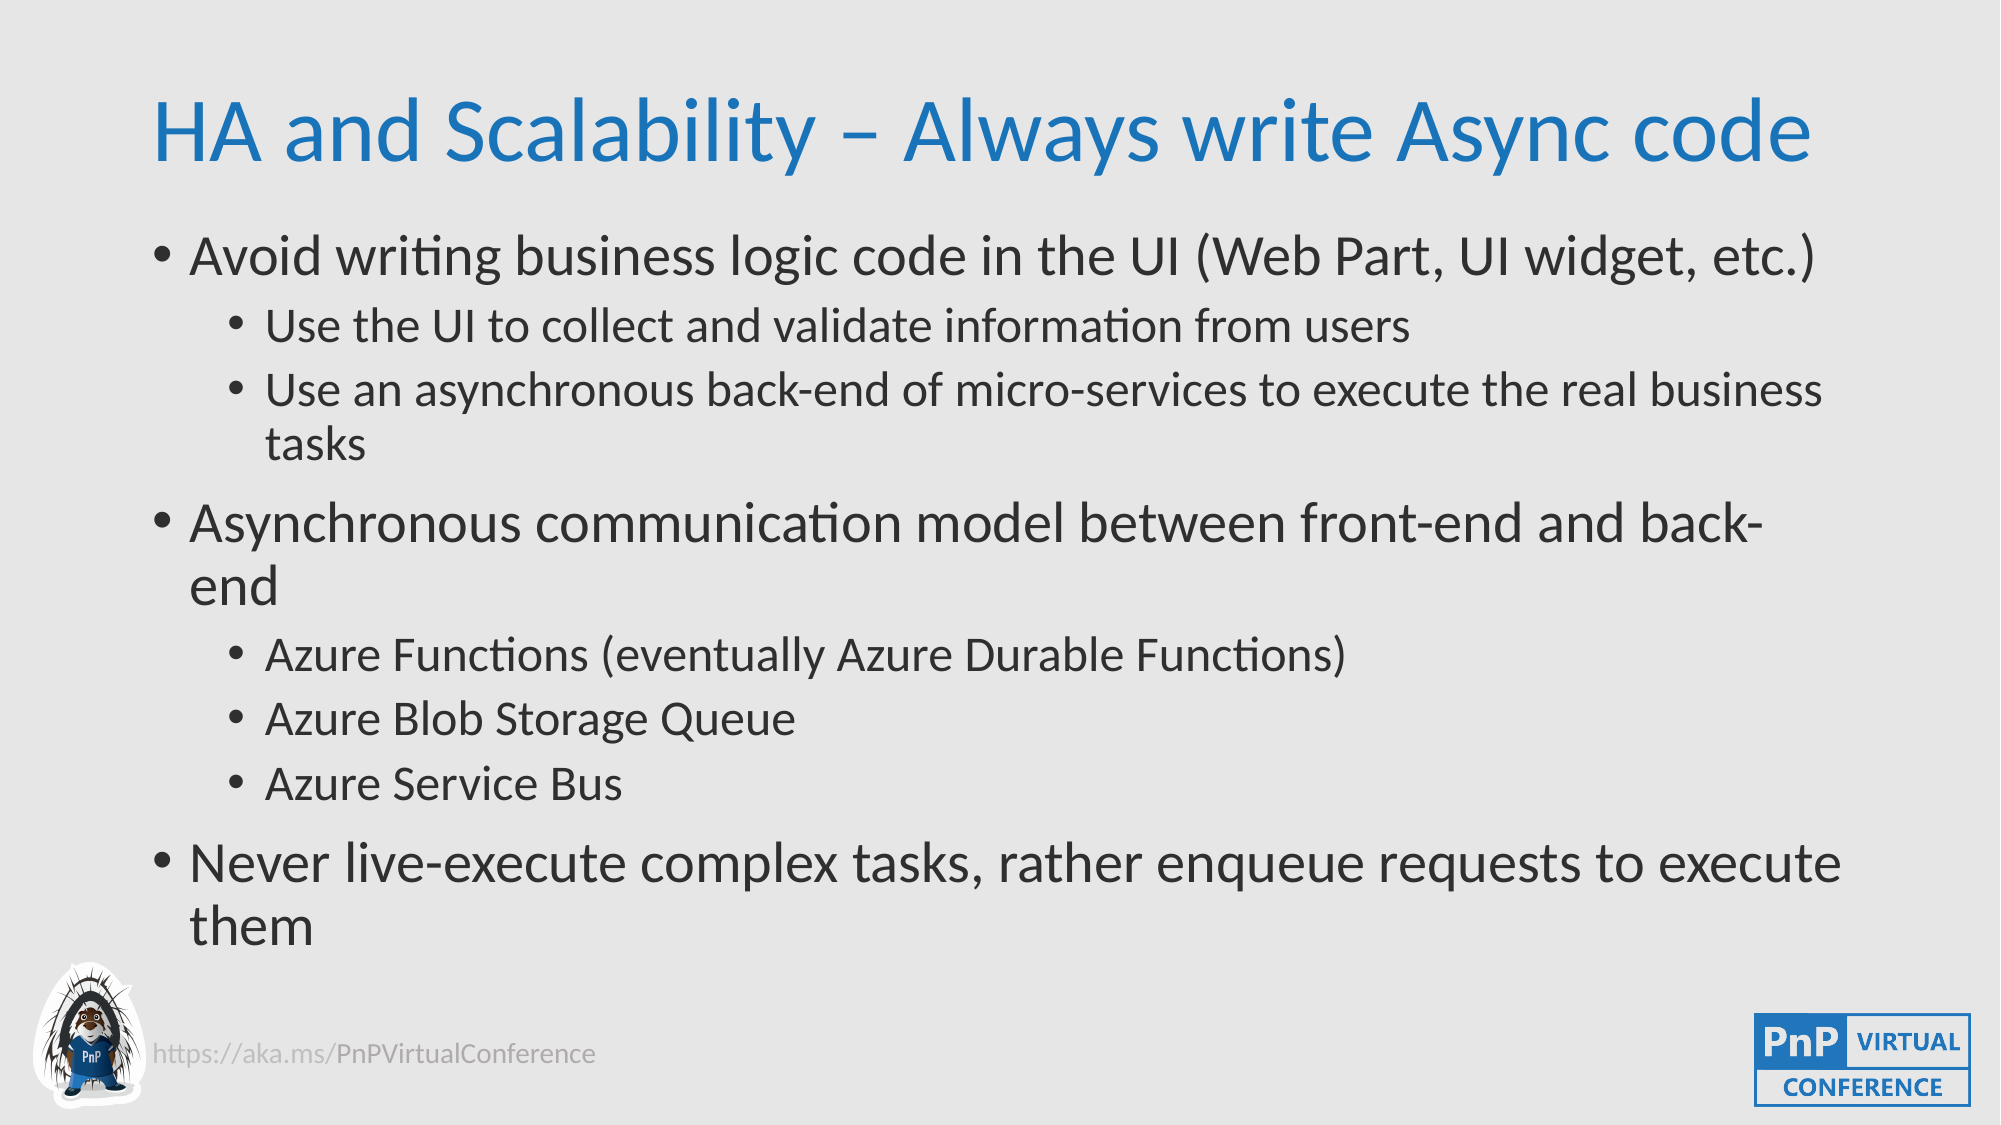

# HA and Scalability – Always write Async code
Avoid writing business logic code in the UI (Web Part, UI widget, etc.)
Use the UI to collect and validate information from users
Use an asynchronous back-end of micro-services to execute the real business tasks
Asynchronous communication model between front-end and back-end
Azure Functions (eventually Azure Durable Functions)
Azure Blob Storage Queue
Azure Service Bus
Never live-execute complex tasks, rather enqueue requests to execute them